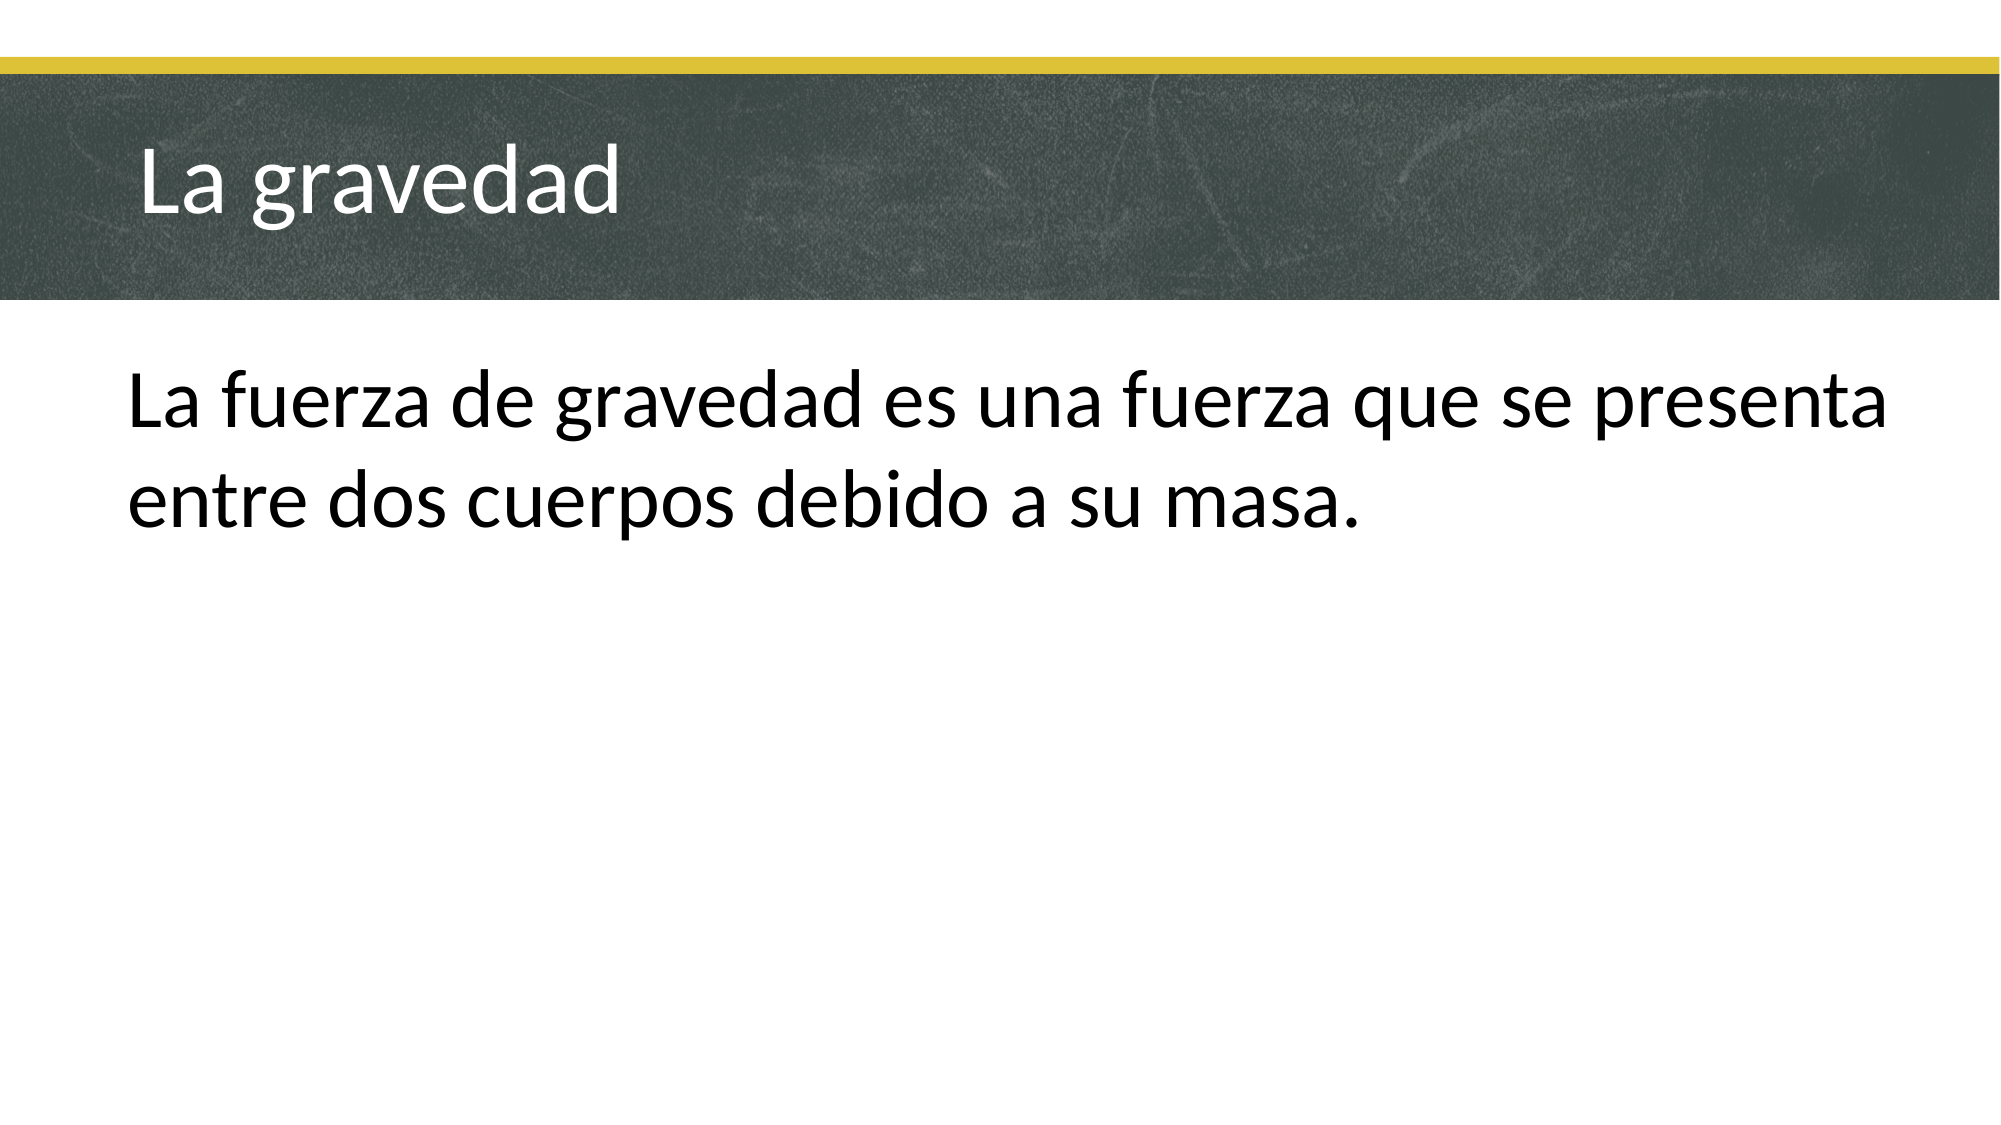

# La gravedad
La fuerza de gravedad es una fuerza que se presenta entre dos cuerpos debido a su masa.